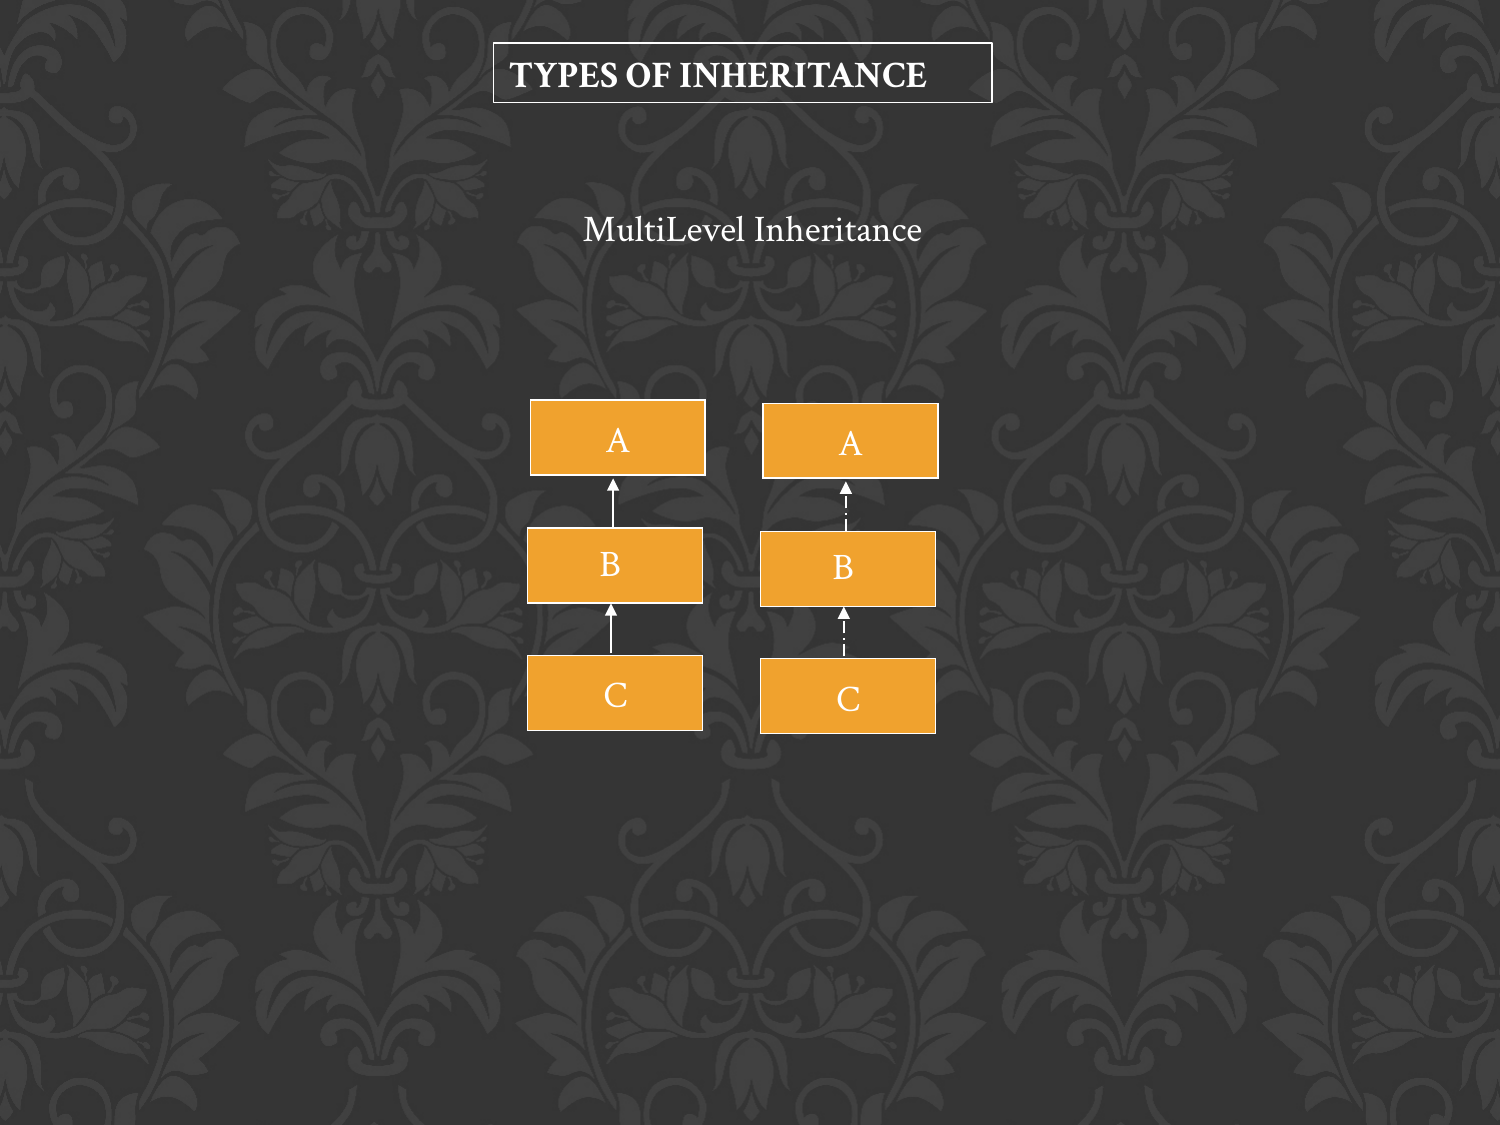

TYPES OF INHERITANCE
MultiLevel Inheritance
A
A

B

B
C
C